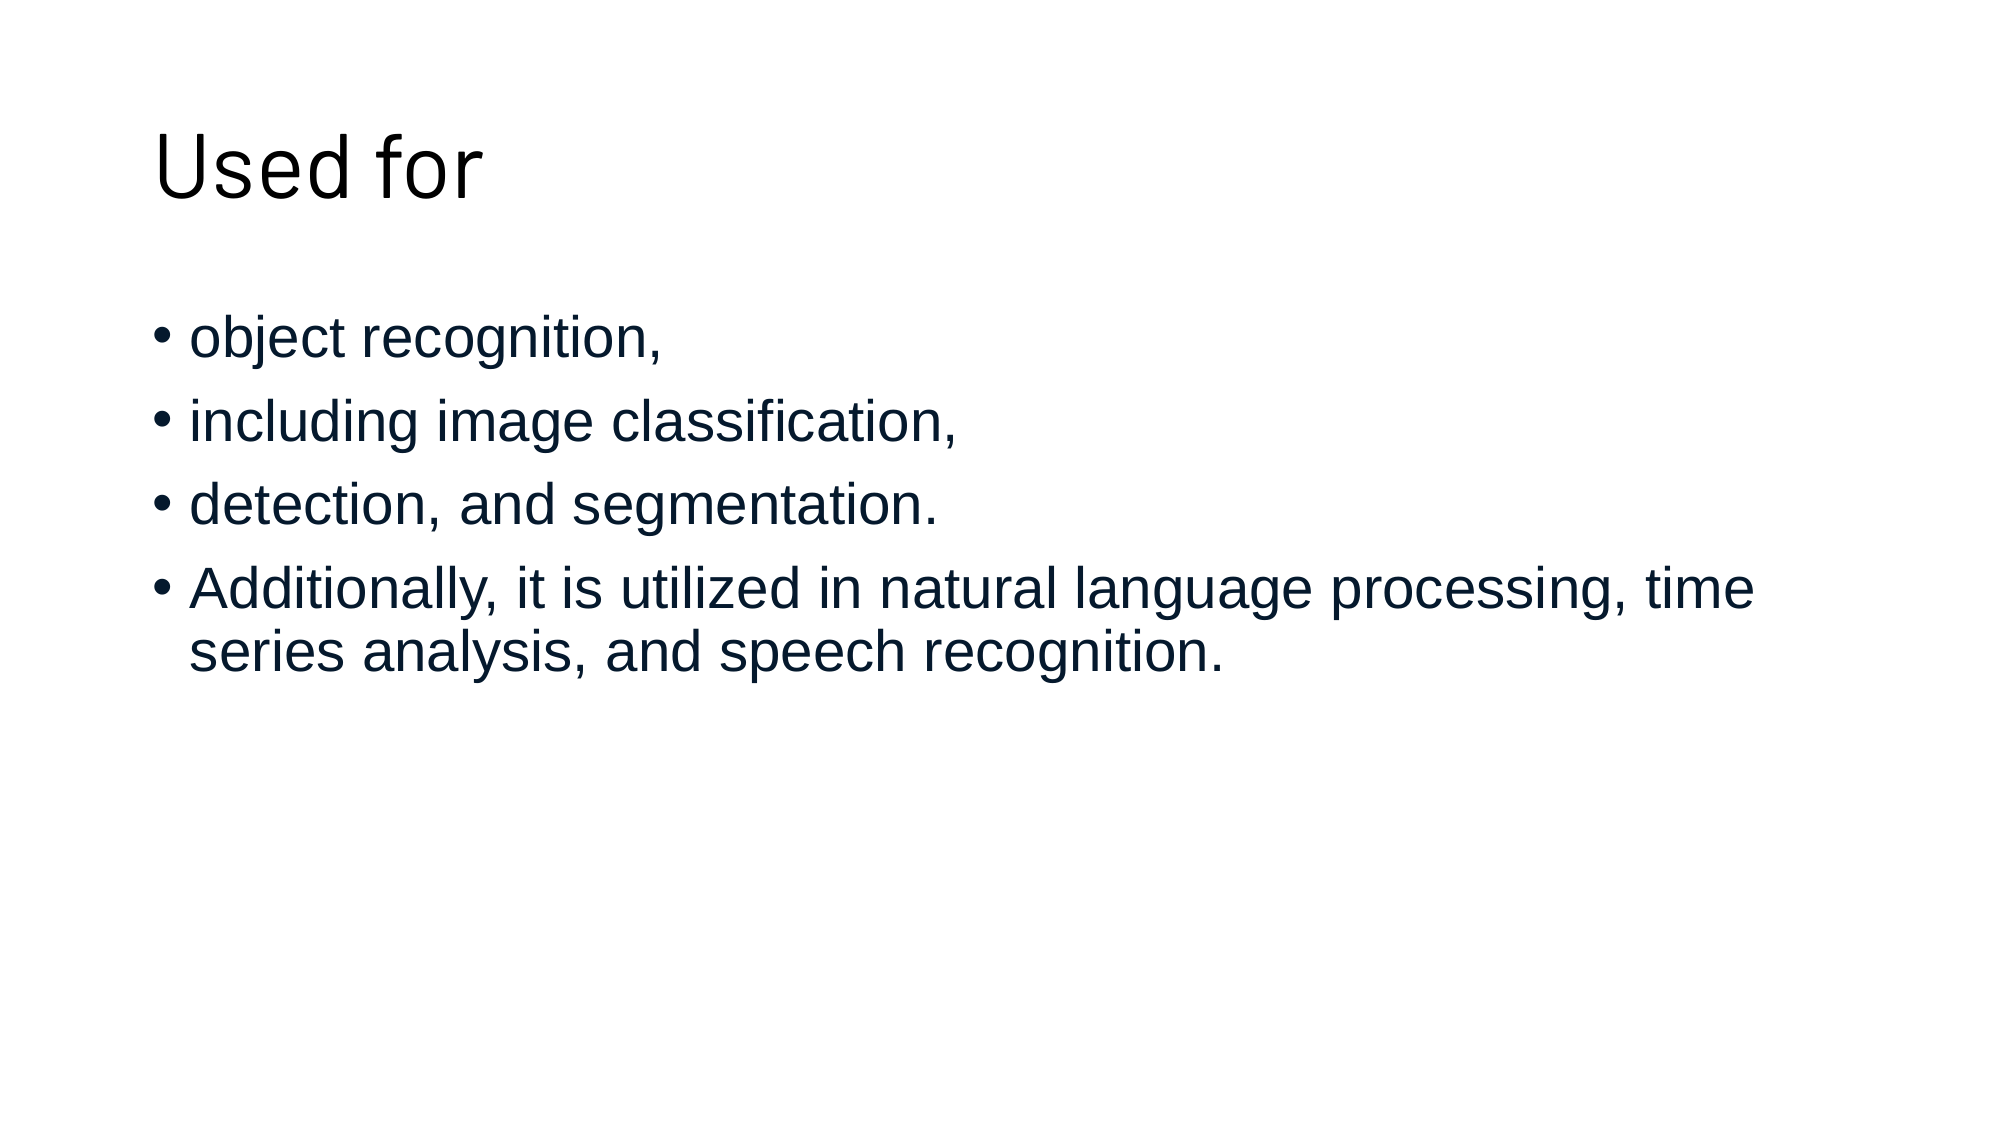

# Used for
object recognition,
including image classification,
detection, and segmentation.
Additionally, it is utilized in natural language processing, time series analysis, and speech recognition.